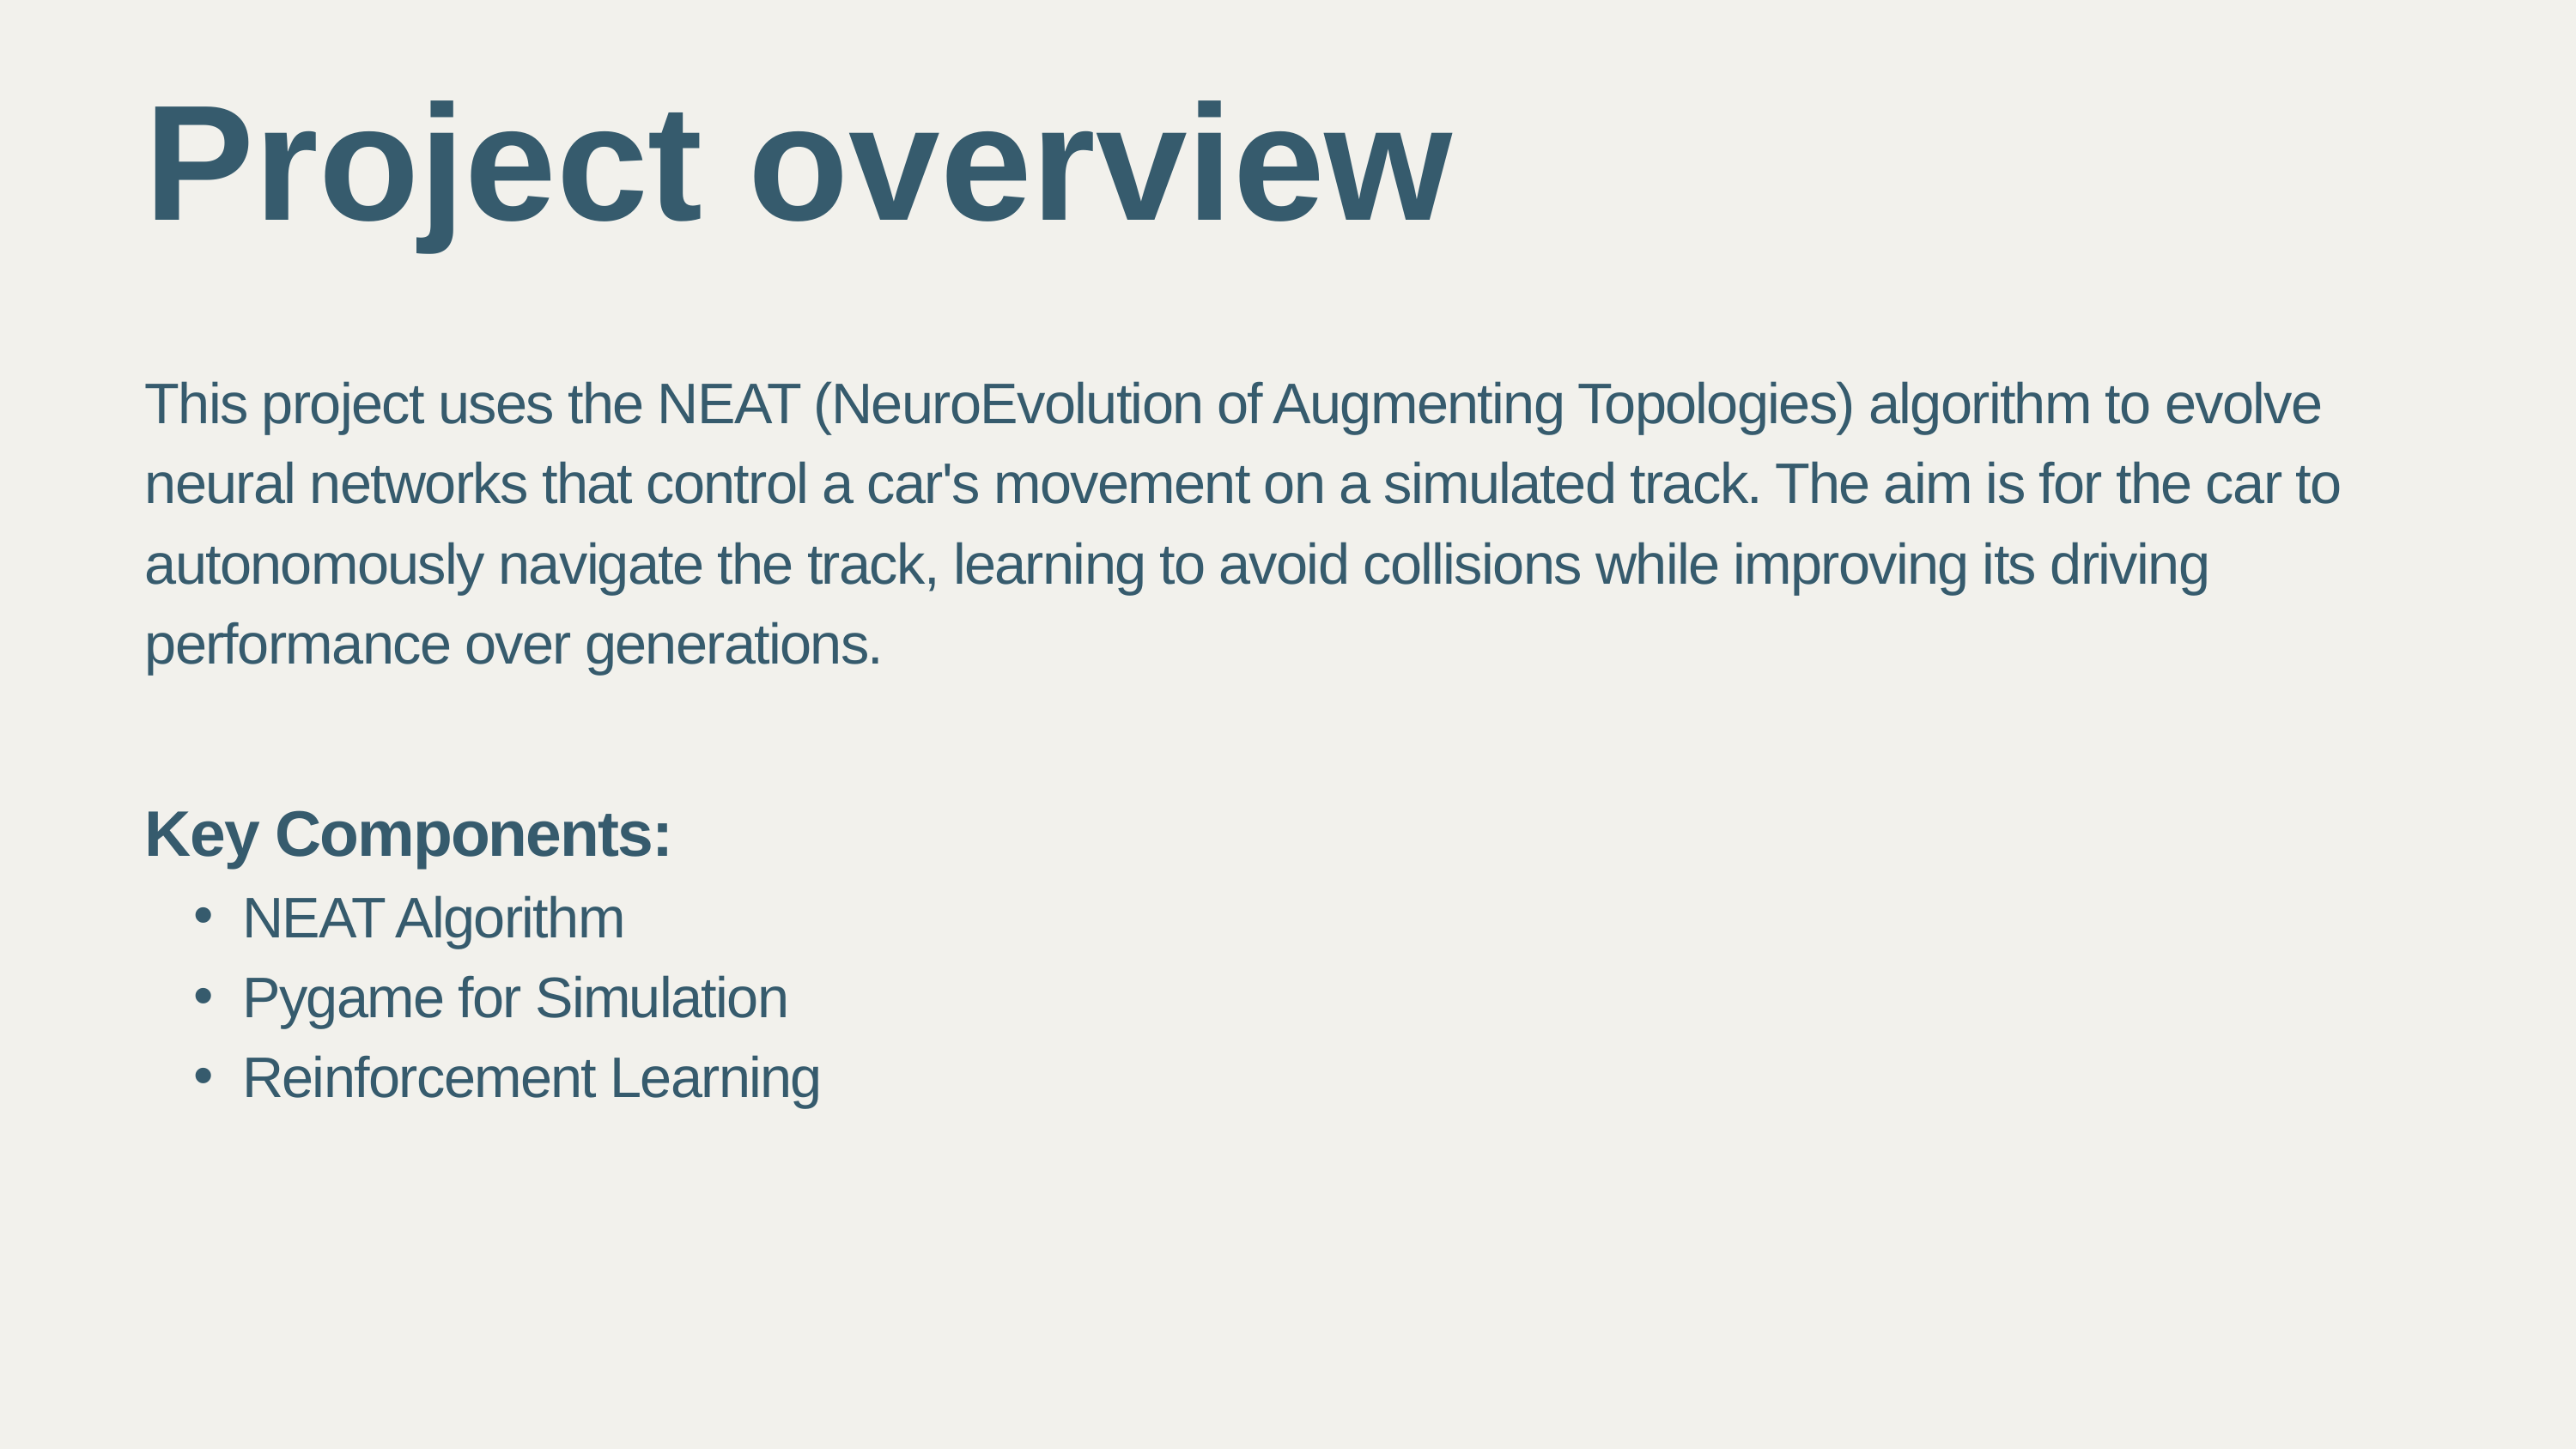

Project overview
This project uses the NEAT (NeuroEvolution of Augmenting Topologies) algorithm to evolve neural networks that control a car's movement on a simulated track. The aim is for the car to autonomously navigate the track, learning to avoid collisions while improving its driving performance over generations.
Key Components:
NEAT Algorithm
Pygame for Simulation
Reinforcement Learning